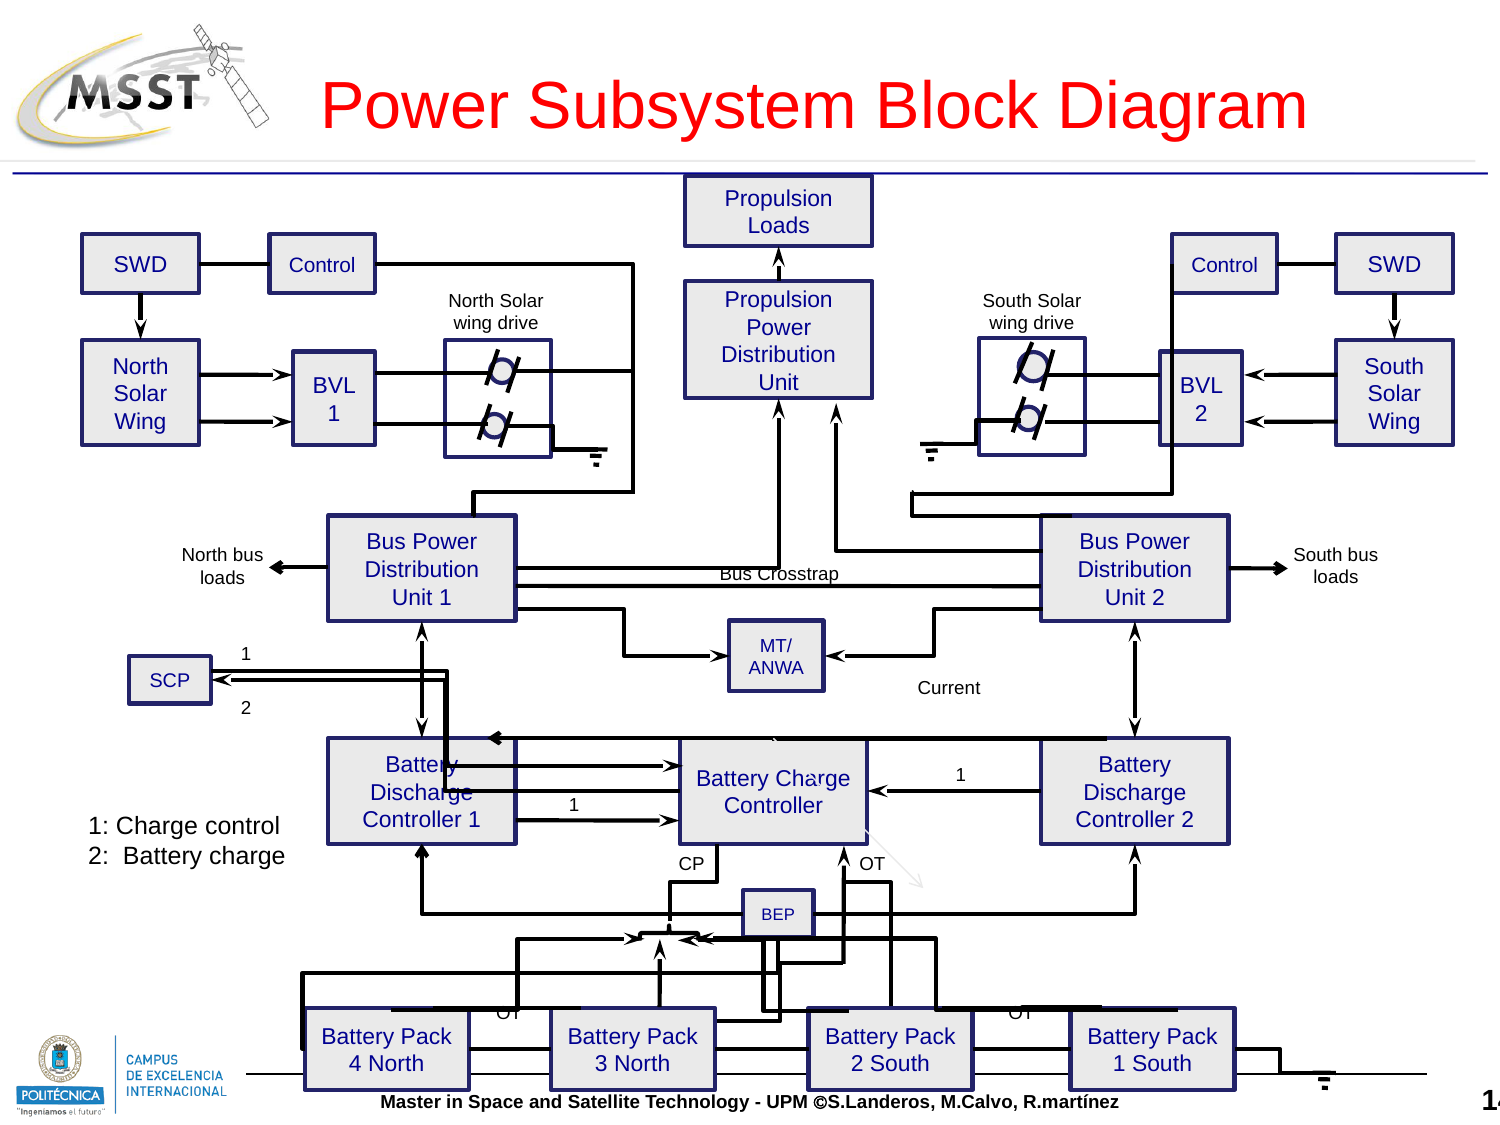

Power Subsystem Block Diagram
Propulsion
Loads
SWD
Control
Control
SWD
Propulsion Power Distribution Unit
North Solar wing drive
South Solar wing drive

North Solar Wing

South Solar Wing
BVL 1
BVL 2
Bus Power Distribution Unit 1
Bus Power Distribution Unit 2
South bus loads
North bus loads
Bus Crosstrap
MT/ ANWA
1
SCP
Current
2
Battery Discharge Controller 1
Battery Charge Controller
Battery Discharge Controller 2
1
1
CP
OT
BEP

OT
OT
Battery Pack 4 North
Battery Pack 3 North
Battery Pack 2 South
Battery Pack 1 South
1: Charge control
2:  Battery charge